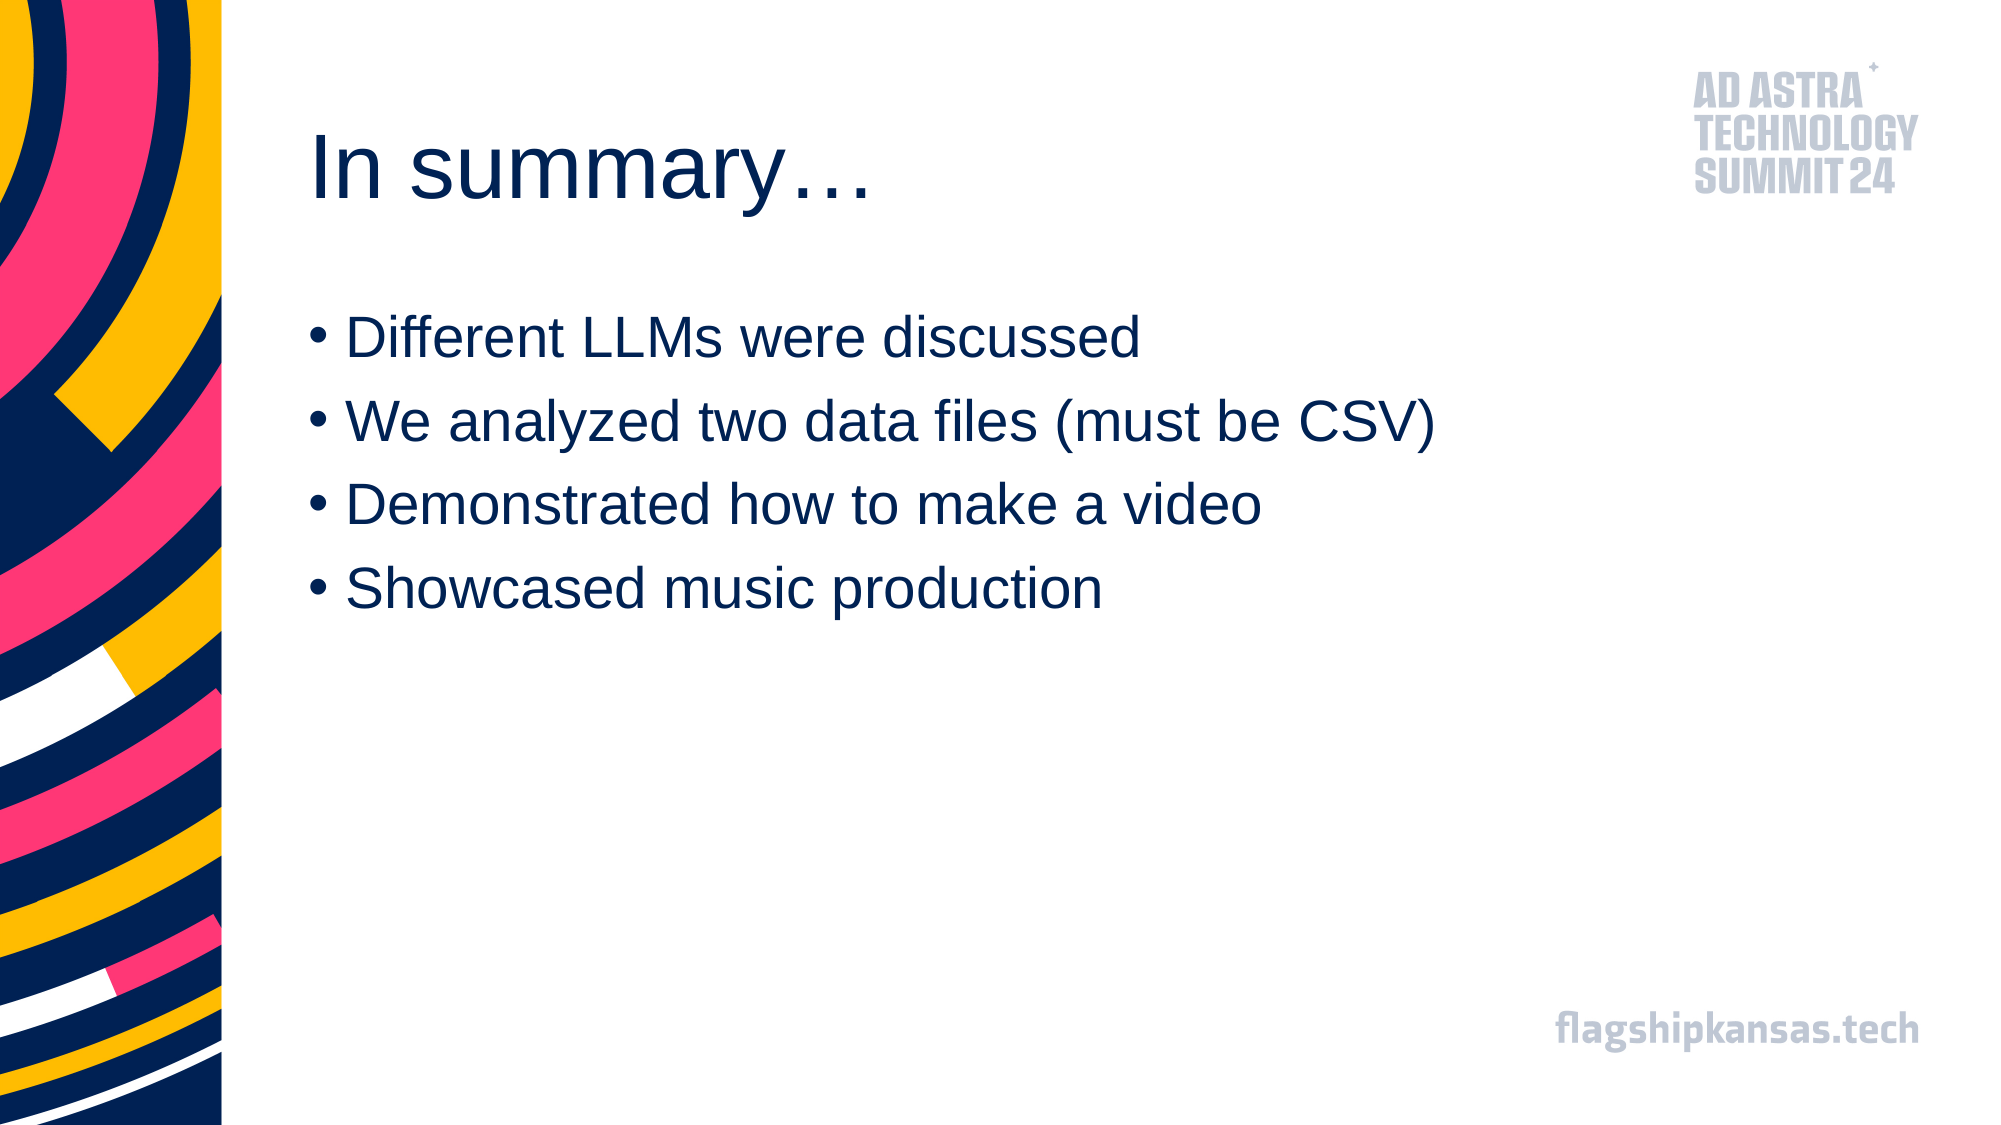

# In summary…
Different LLMs were discussed
We analyzed two data files (must be CSV)
Demonstrated how to make a video
Showcased music production